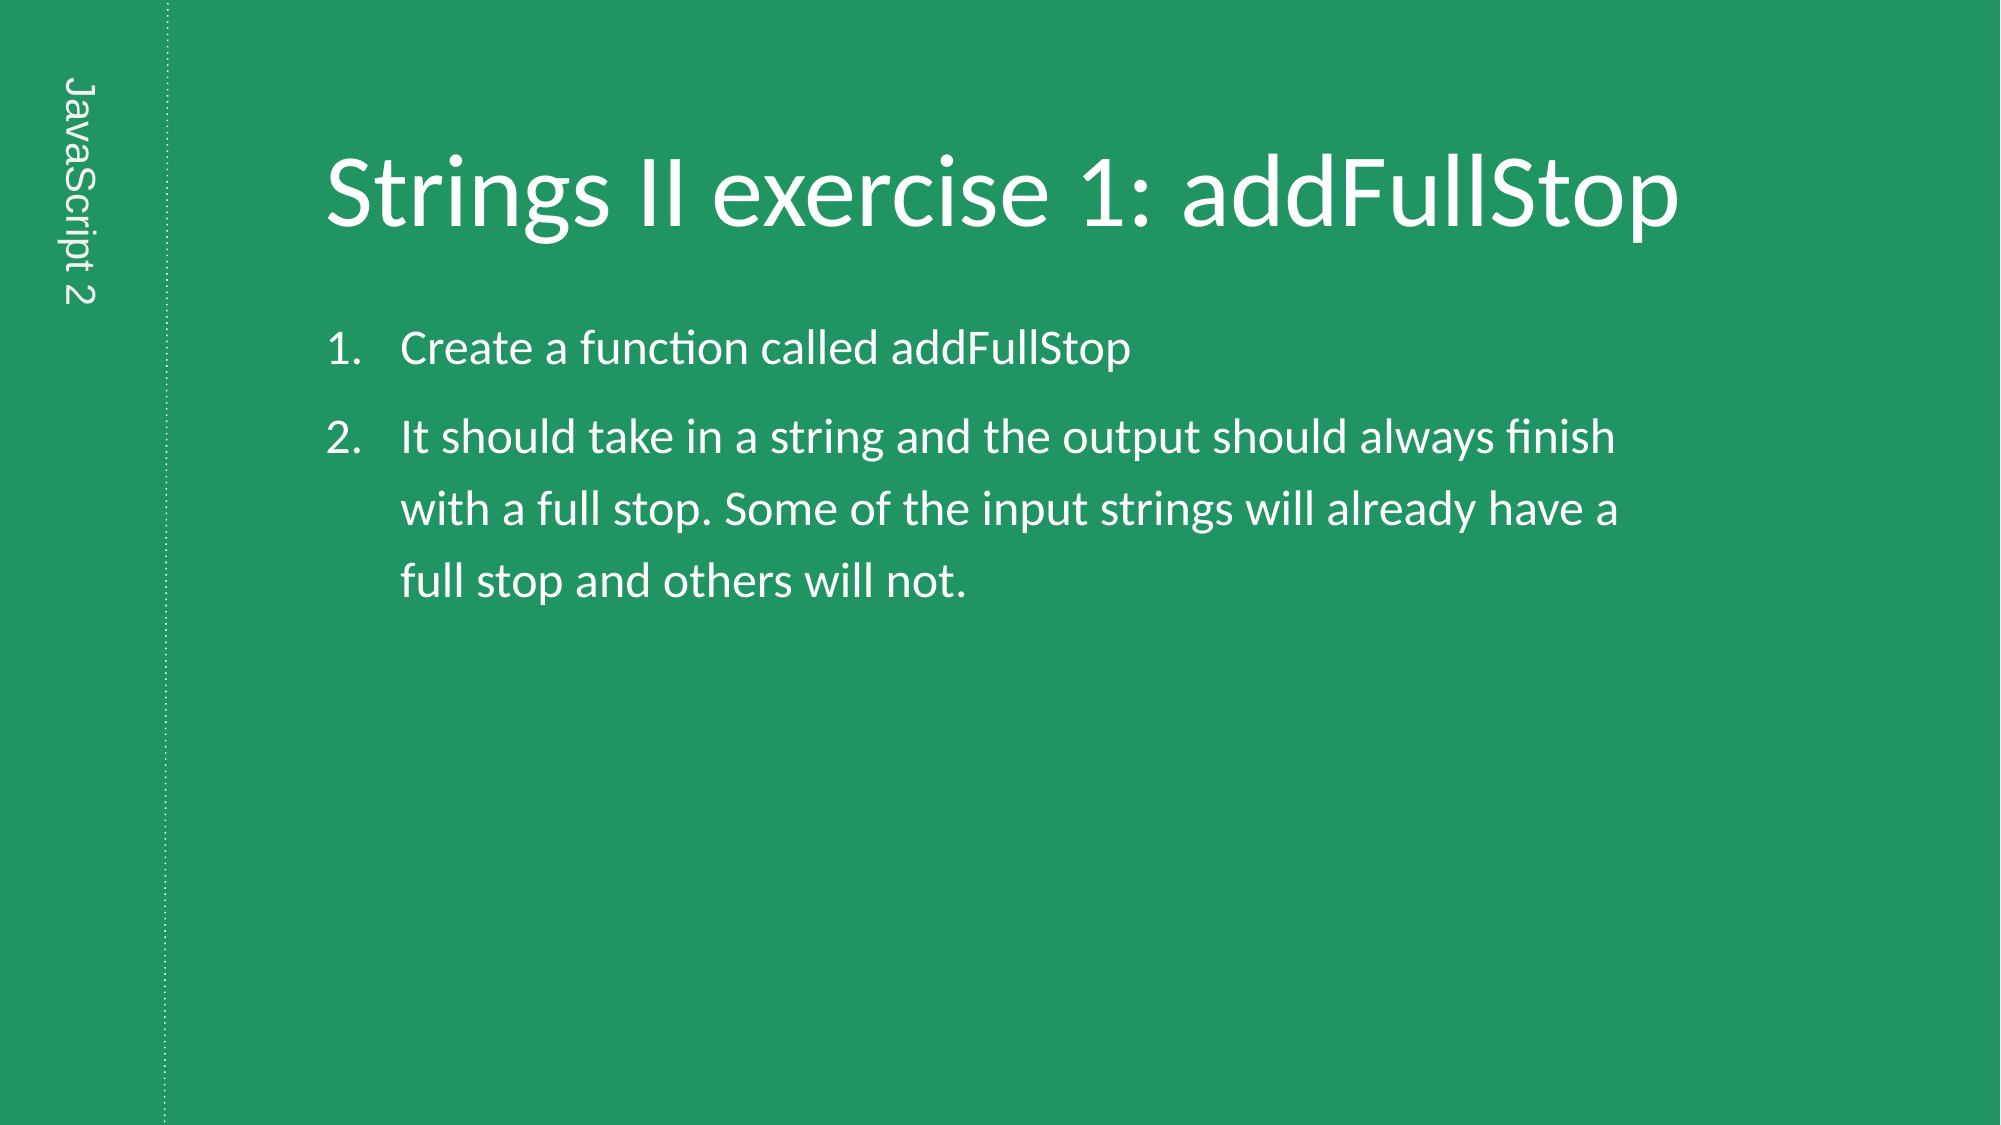

# Strings II exercise 1: addFullStop
Create a function called addFullStop
It should take in a string and the output should always finish with a full stop. Some of the input strings will already have a full stop and others will not.